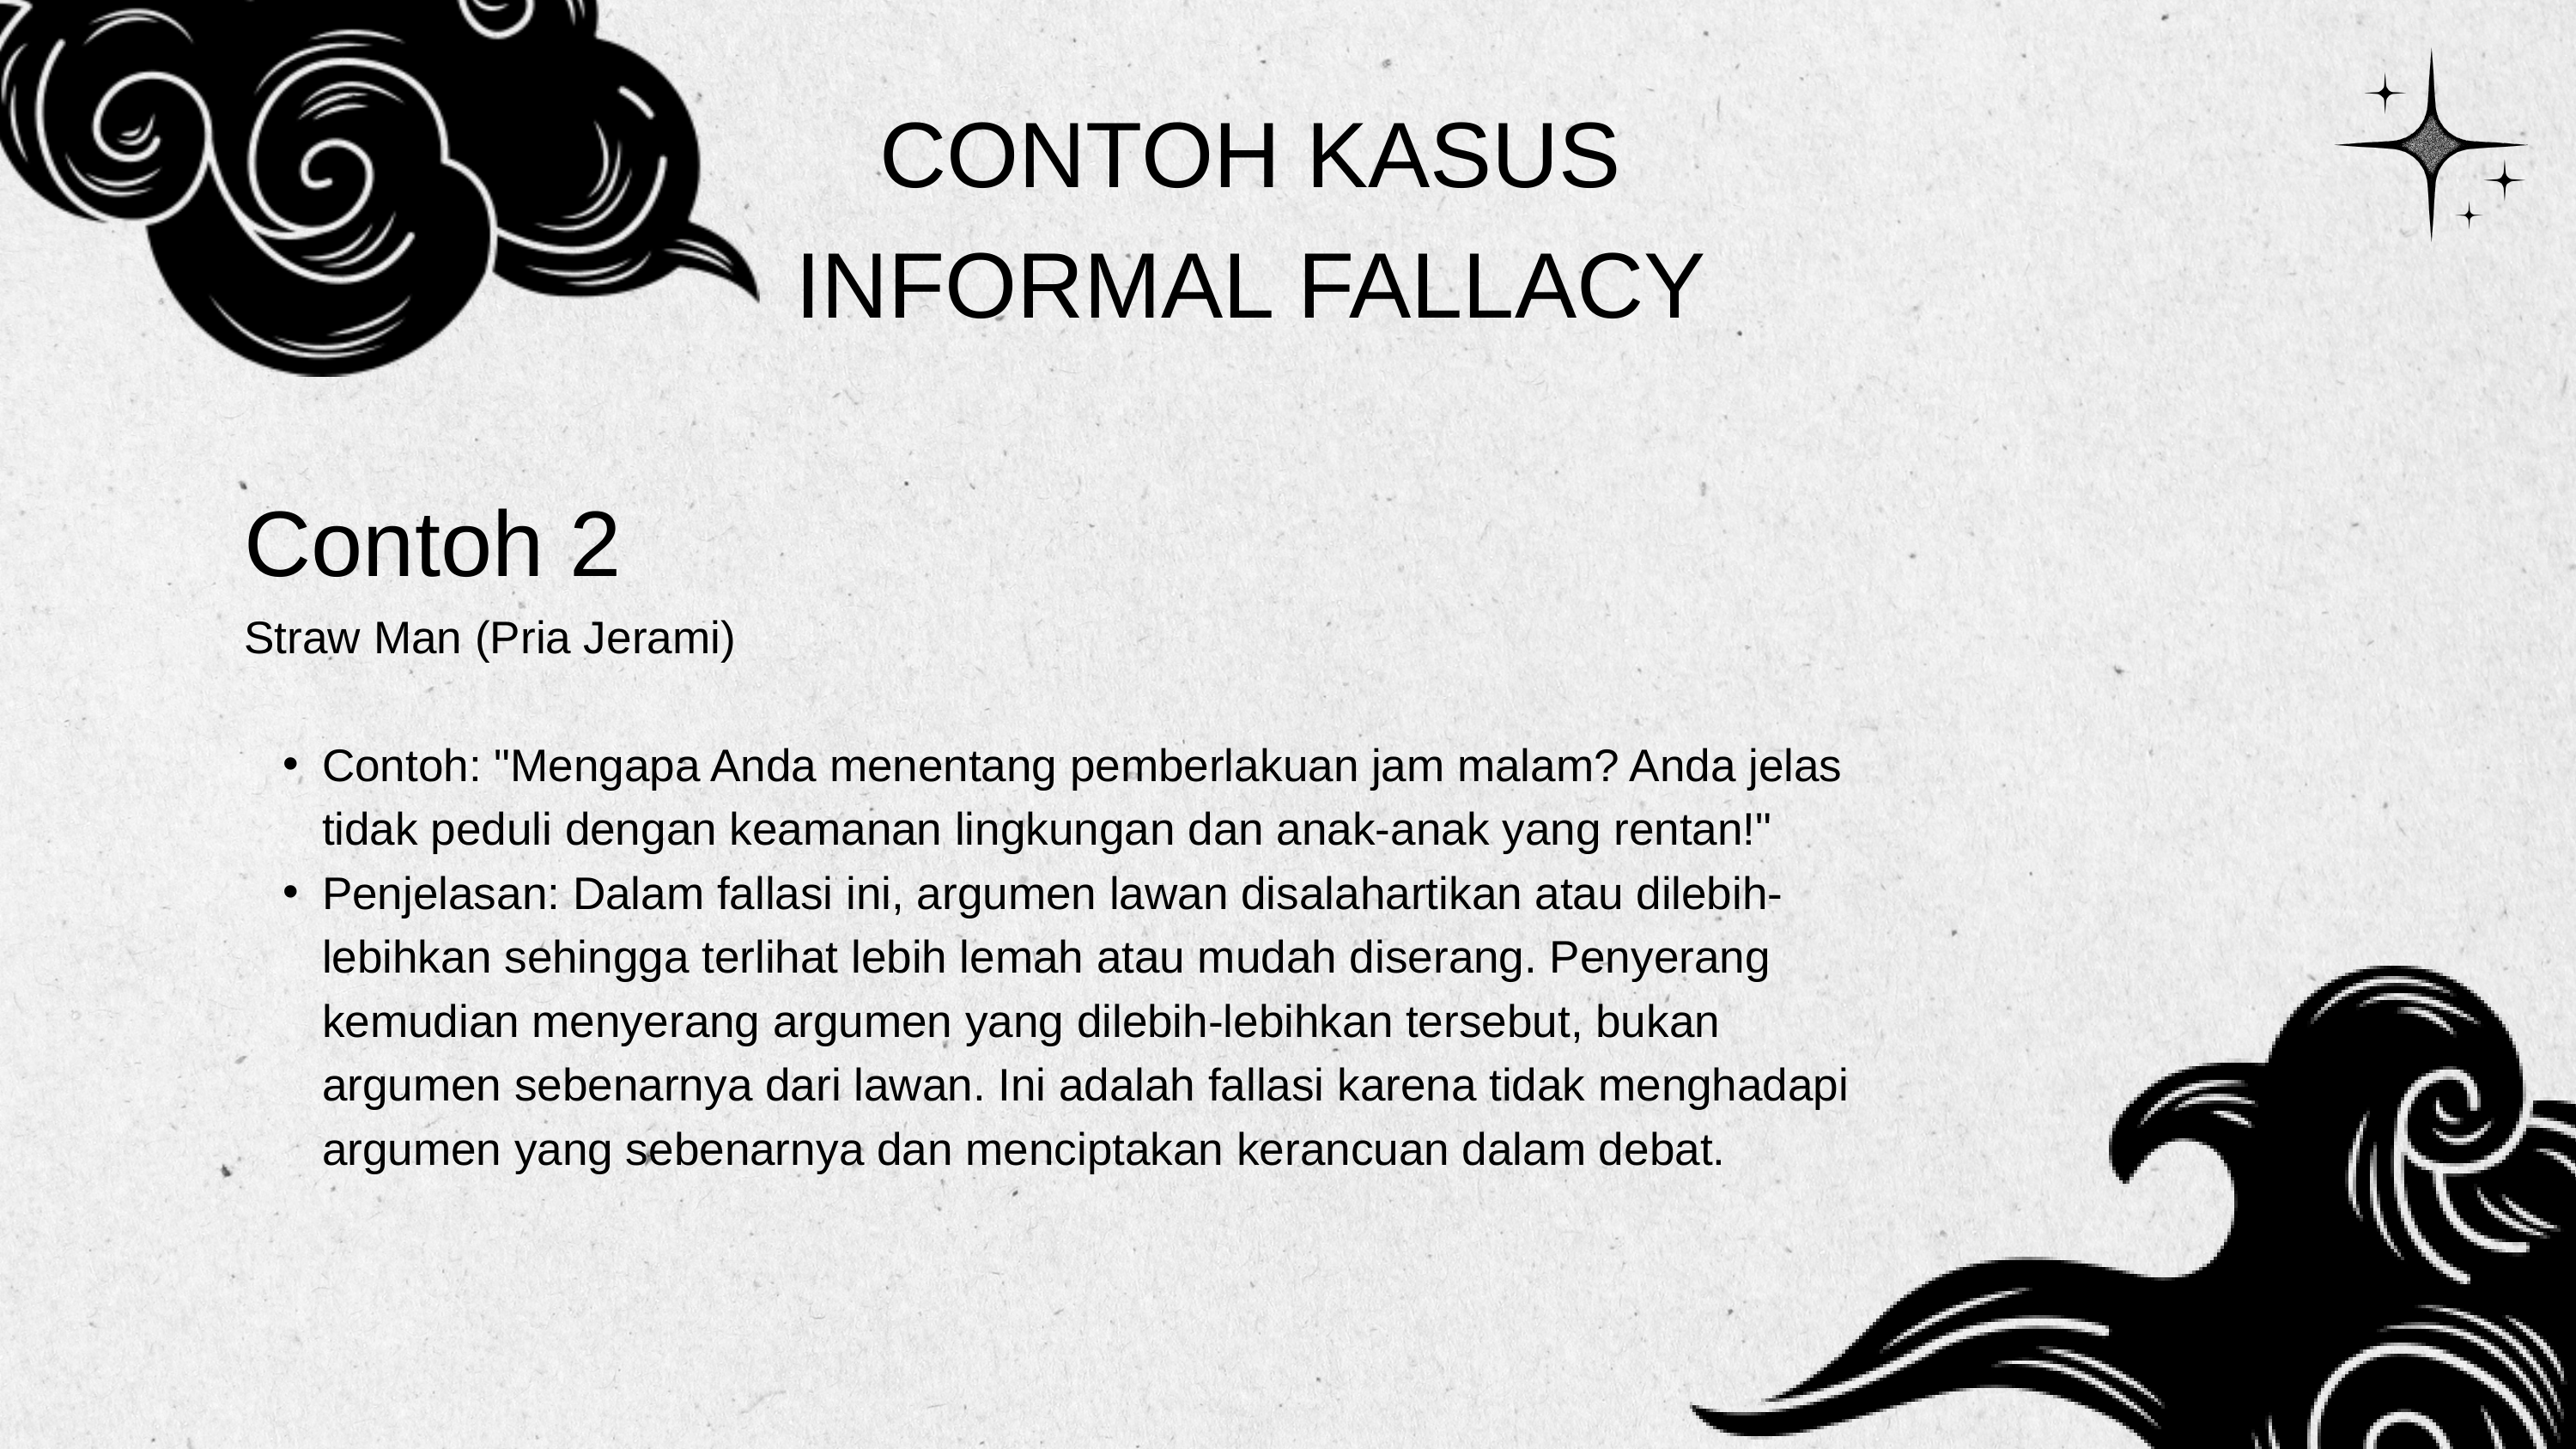

CONTOH KASUS INFORMAL FALLACY
Contoh 2
Straw Man (Pria Jerami)

Contoh: "Mengapa Anda menentang pemberlakuan jam malam? Anda jelas tidak peduli dengan keamanan lingkungan dan anak-anak yang rentan!"
Penjelasan: Dalam fallasi ini, argumen lawan disalahartikan atau dilebih-lebihkan sehingga terlihat lebih lemah atau mudah diserang. Penyerang kemudian menyerang argumen yang dilebih-lebihkan tersebut, bukan argumen sebenarnya dari lawan. Ini adalah fallasi karena tidak menghadapi argumen yang sebenarnya dan menciptakan kerancuan dalam debat.